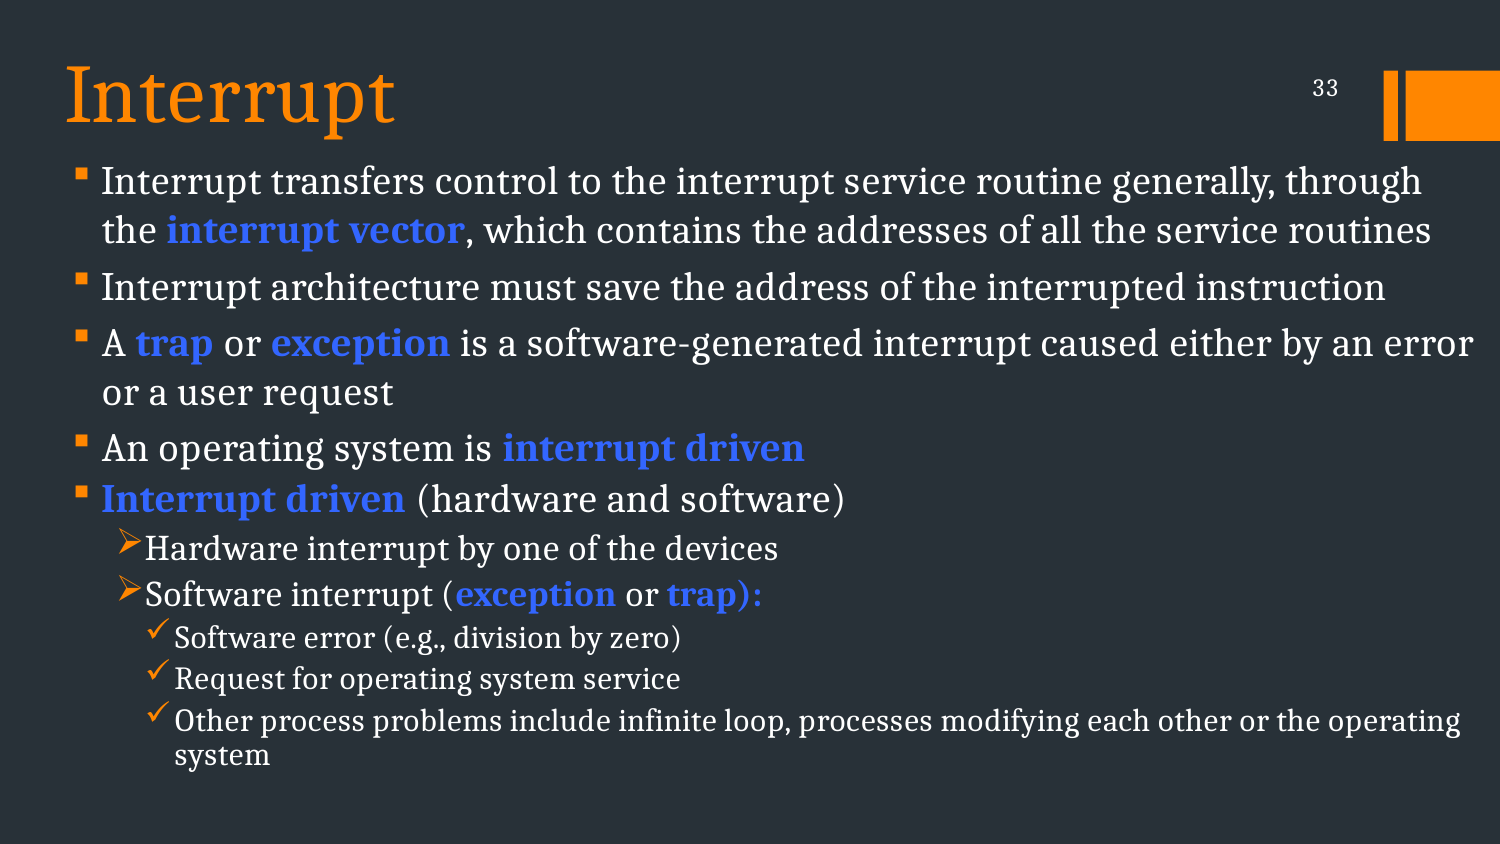

# Interrupt
33
Interrupt transfers control to the interrupt service routine generally, through the interrupt vector, which contains the addresses of all the service routines
Interrupt architecture must save the address of the interrupted instruction
A trap or exception is a software-generated interrupt caused either by an error or a user request
An operating system is interrupt driven
Interrupt driven (hardware and software)
Hardware interrupt by one of the devices
Software interrupt (exception or trap):
Software error (e.g., division by zero)
Request for operating system service
Other process problems include infinite loop, processes modifying each other or the operating system